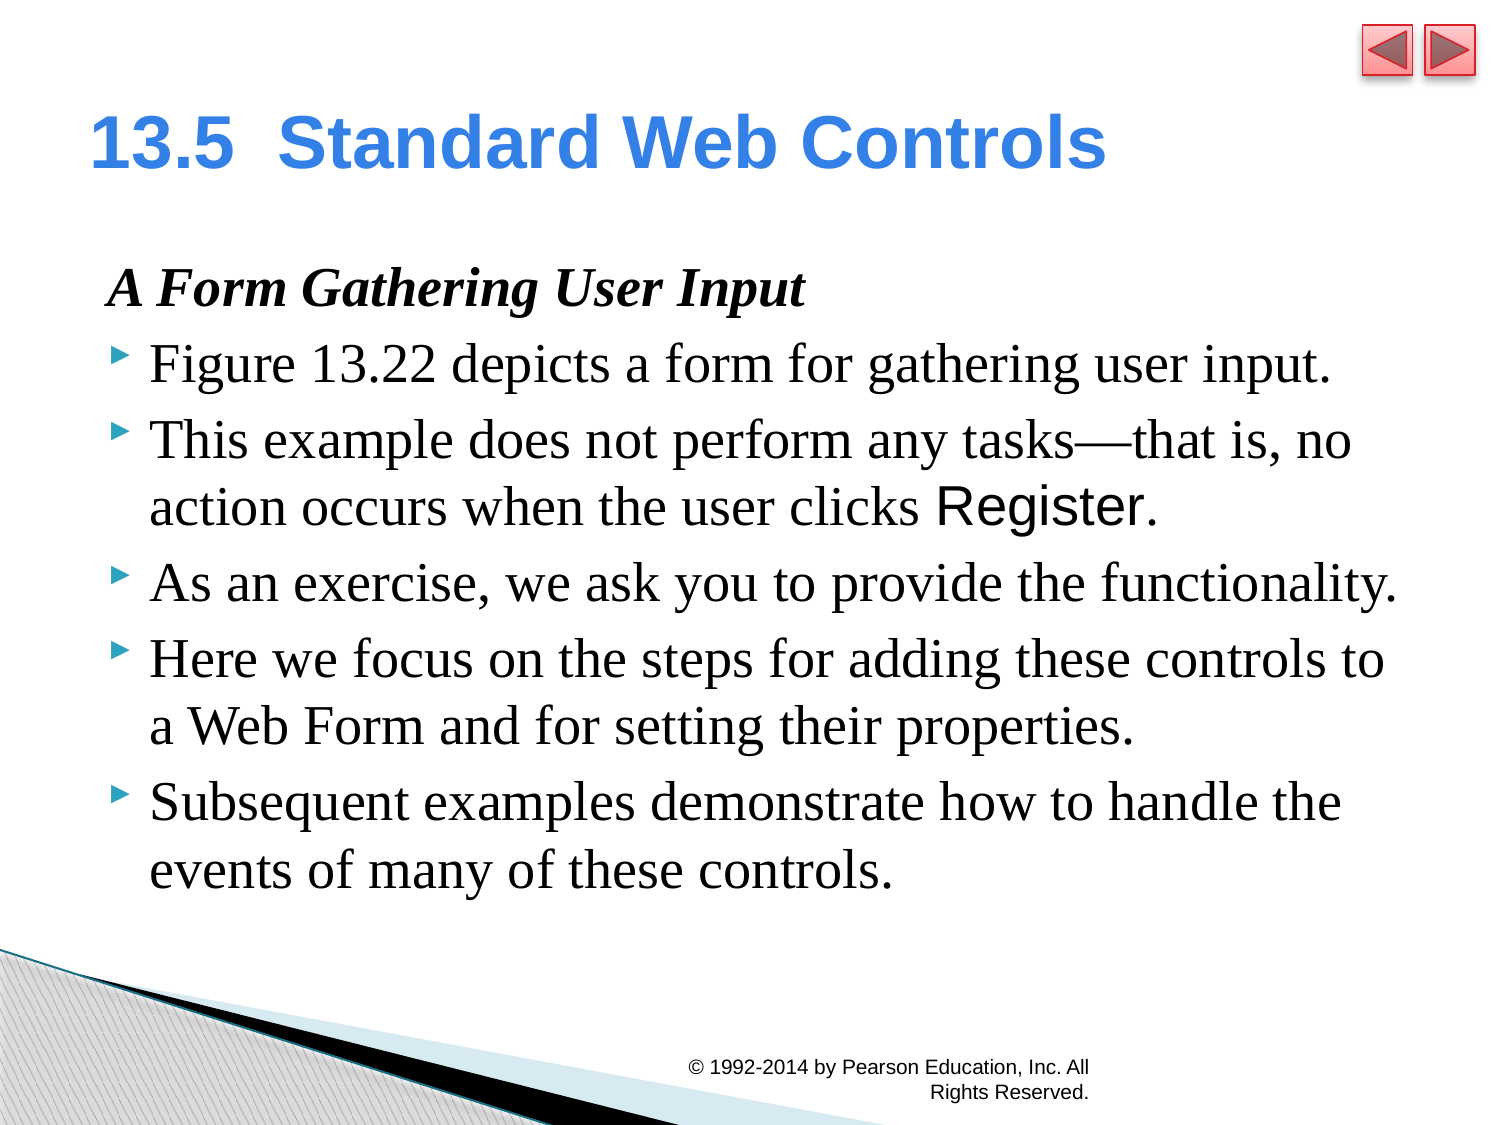

# 13.5  Standard Web Controls
A Form Gathering User Input
Figure 13.22 depicts a form for gathering user input.
This example does not perform any tasks—that is, no action occurs when the user clicks Register.
As an exercise, we ask you to provide the functionality.
Here we focus on the steps for adding these controls to a Web Form and for setting their properties.
Subsequent examples demonstrate how to handle the events of many of these controls.

© 1992-2014 by Pearson Education, Inc. All Rights Reserved.